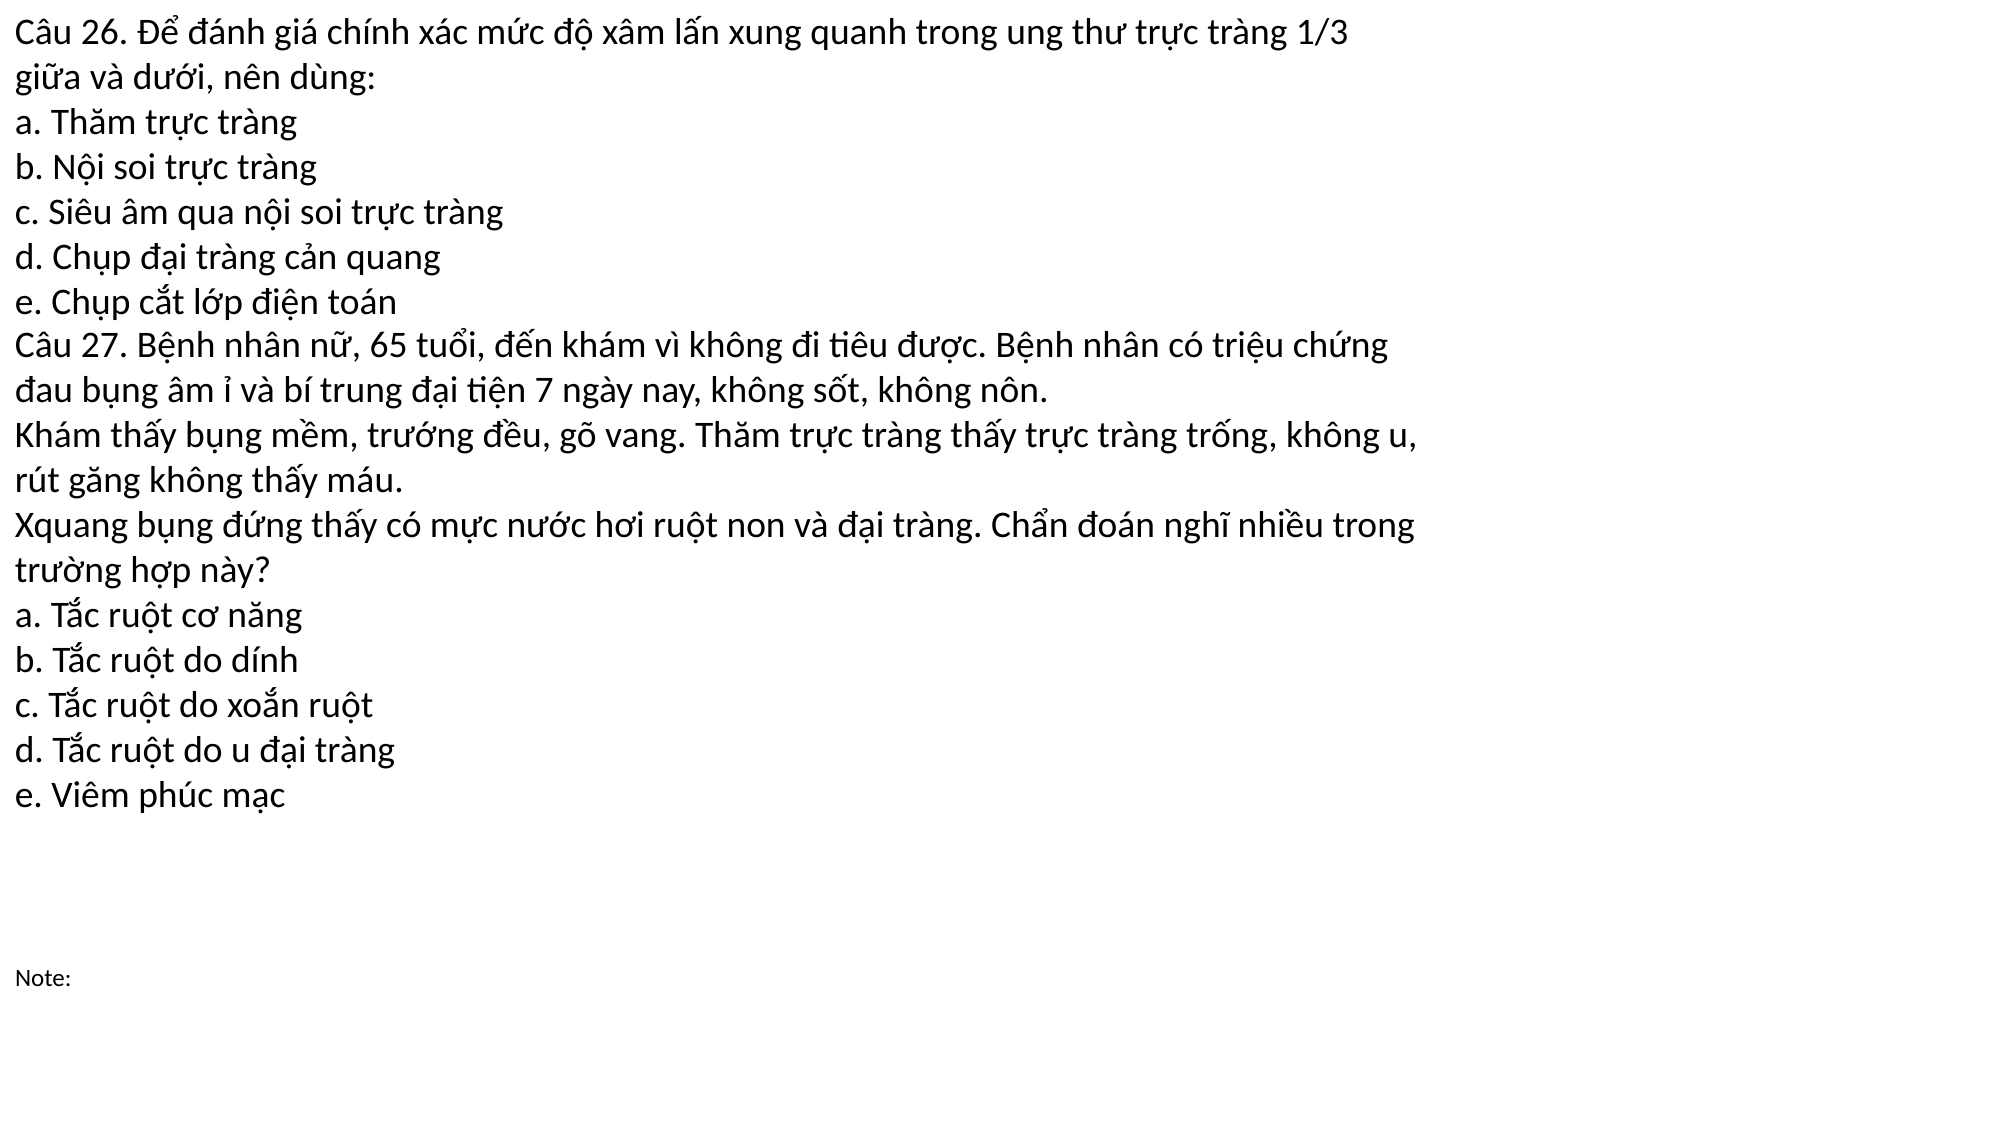

Câu 26. Để đánh giá chính xác mức độ xâm lấn xung quanh trong ung thư trực tràng 1/3
giữa và dưới, nên dùng:
a. Thăm trực tràng
b. Nội soi trực tràng
c. Siêu âm qua nội soi trực tràng
d. Chụp đại tràng cản quang
e. Chụp cắt lớp điện toán
Câu 27. Bệnh nhân nữ, 65 tuổi, đến khám vì không đi tiêu được. Bệnh nhân có triệu chứng
đau bụng âm ỉ và bí trung đại tiện 7 ngày nay, không sốt, không nôn.
Khám thấy bụng mềm, trướng đều, gõ vang. Thăm trực tràng thấy trực tràng trống, không u,
rút găng không thấy máu.
Xquang bụng đứng thấy có mực nước hơi ruột non và đại tràng. Chẩn đoán nghĩ nhiều trong
trường hợp này?
a. Tắc ruột cơ năng
b. Tắc ruột do dính
c. Tắc ruột do xoắn ruột
d. Tắc ruột do u đại tràng
e. Viêm phúc mạc
# Note: